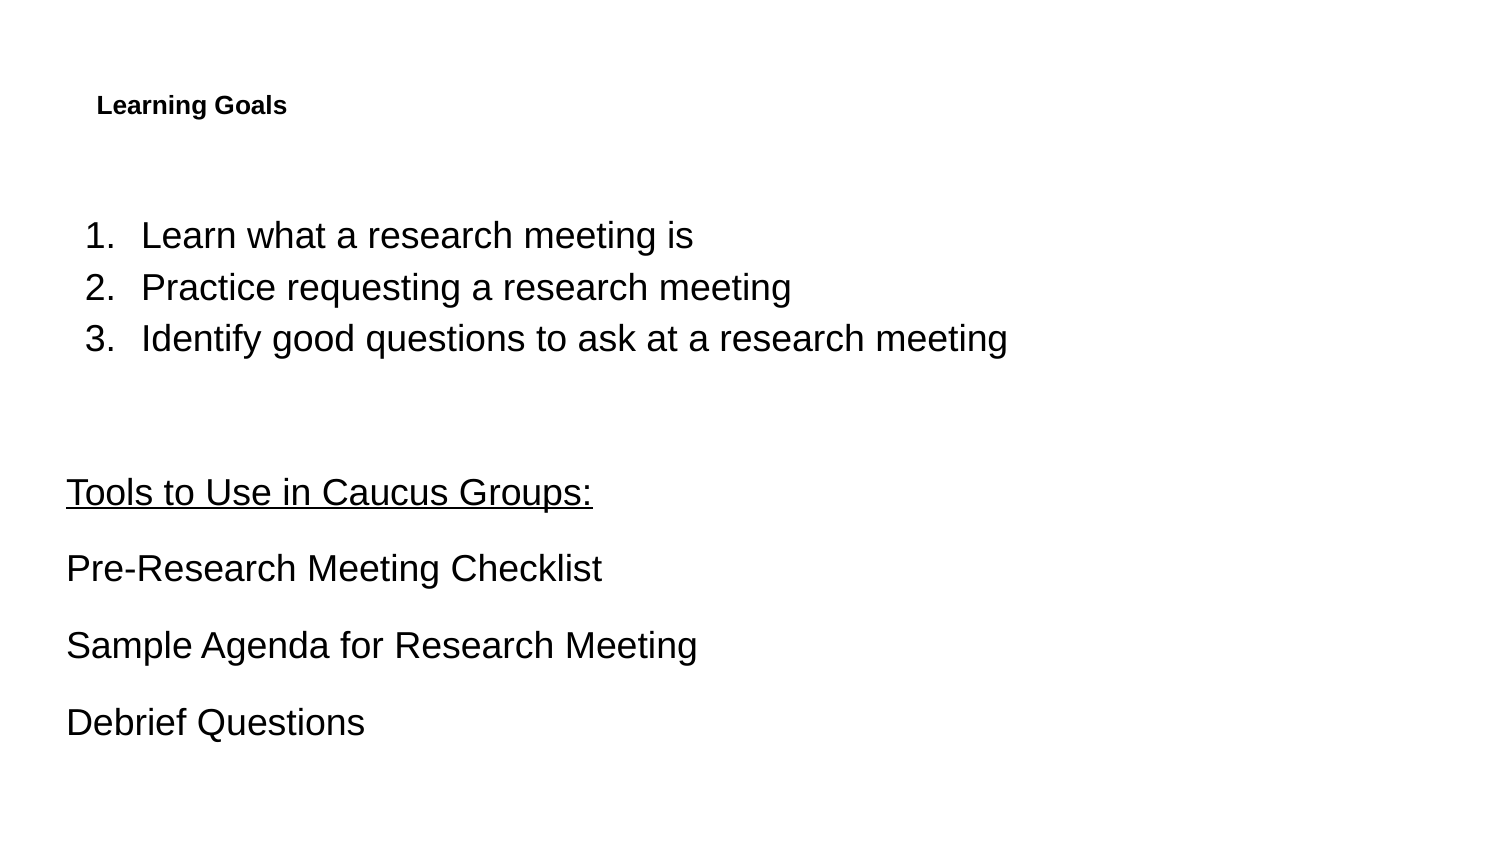

# LeLearning Goals
arning Goals
Learn what a research meeting is
Practice requesting a research meeting
Identify good questions to ask at a research meeting

Tools to Use in Caucus Groups:
Pre-Research Meeting Checklist
Sample Agenda for Research Meeting
Debrief Questions